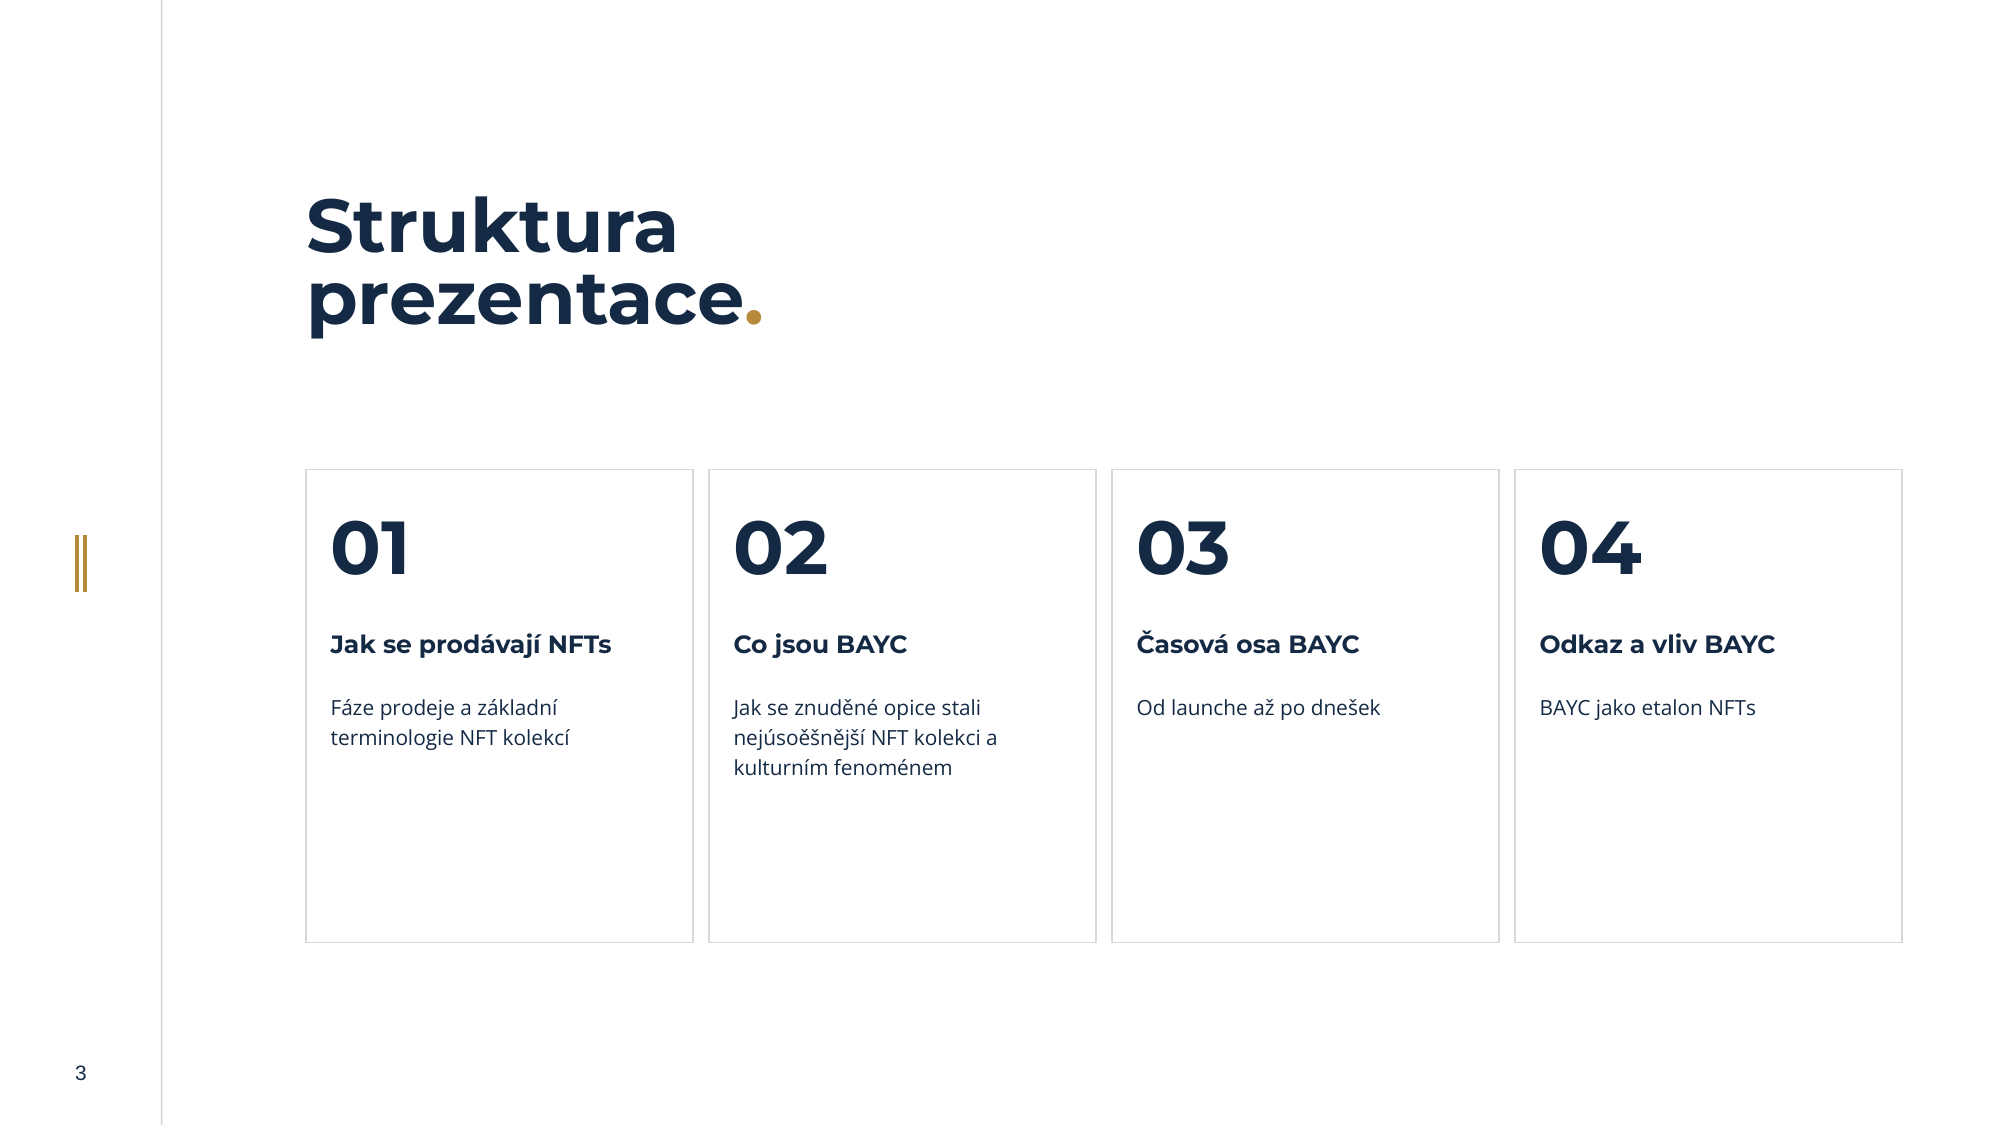

# Struktura prezentace.

01
02
03
04
Jak se prodávají NFTs
Co jsou BAYC
Časová osa BAYC
Odkaz a vliv BAYC
Fáze prodeje a základní terminologie NFT kolekcí
Jak se znuděné opice stali nejúsoěšnější NFT kolekci a kulturním fenoménem
Od launche až po dnešek
BAYC jako etalon NFTs
3